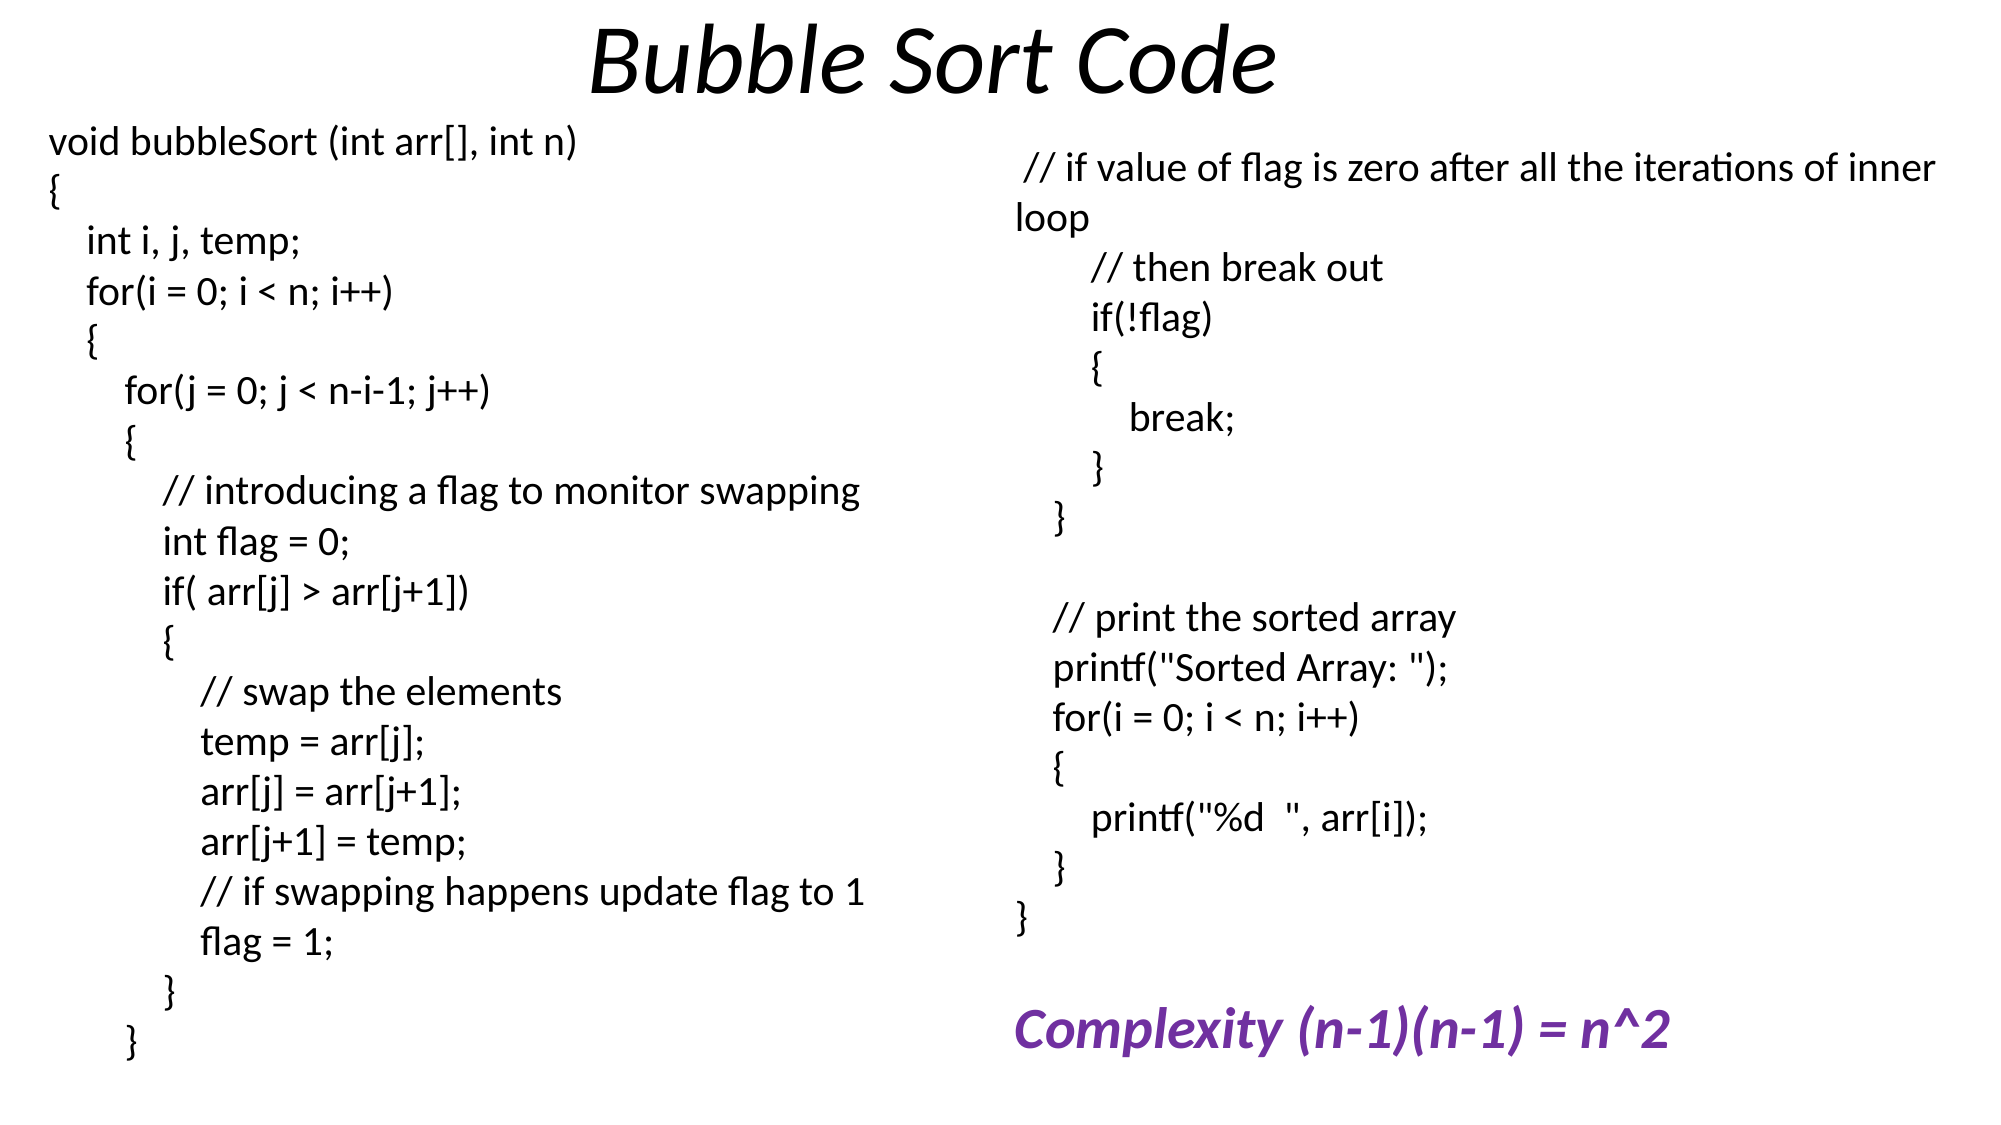

# Bubble Sort Code
void bubbleSort (int arr[], int n)
{
    int i, j, temp;
    for(i = 0; i < n; i++)
    {
        for(j = 0; j < n-i-1; j++)
        {
            // introducing a flag to monitor swapping
            int flag = 0;
            if( arr[j] > arr[j+1])
            {
                // swap the elements
                temp = arr[j];
                arr[j] = arr[j+1];
                arr[j+1] = temp;
                // if swapping happens update flag to 1
                flag = 1;
            }
        }

 // if value of flag is zero after all the iterations of inner loop
        // then break out
        if(!flag)
        {
            break;
        }
    }

    // print the sorted array
    printf("Sorted Array: ");
    for(i = 0; i < n; i++)
    {
        printf("%d  ", arr[i]);
    }
}

Complexity (n-1)(n-1) = n^2